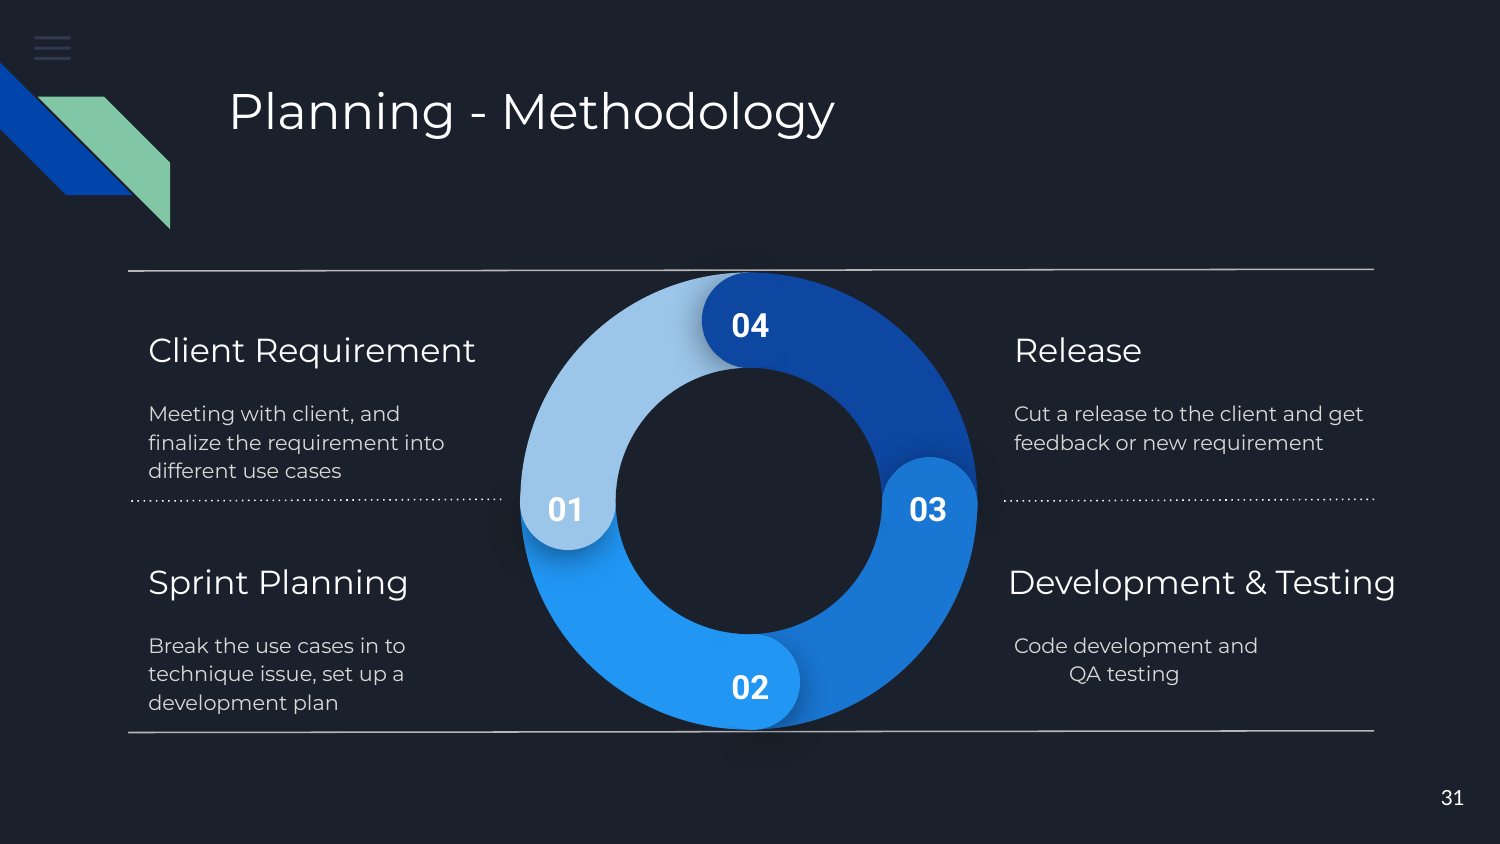

# Planning - Methodology

04
Client Requirement
Release

Cut a release to the client and get feedback or new requirement
Meeting with client, and finalize the requirement into different use cases

01
03
Sprint Planning
Development & Testing
Code development and                QA testing
Break the use cases in to technique issue, set up a development plan

02
31